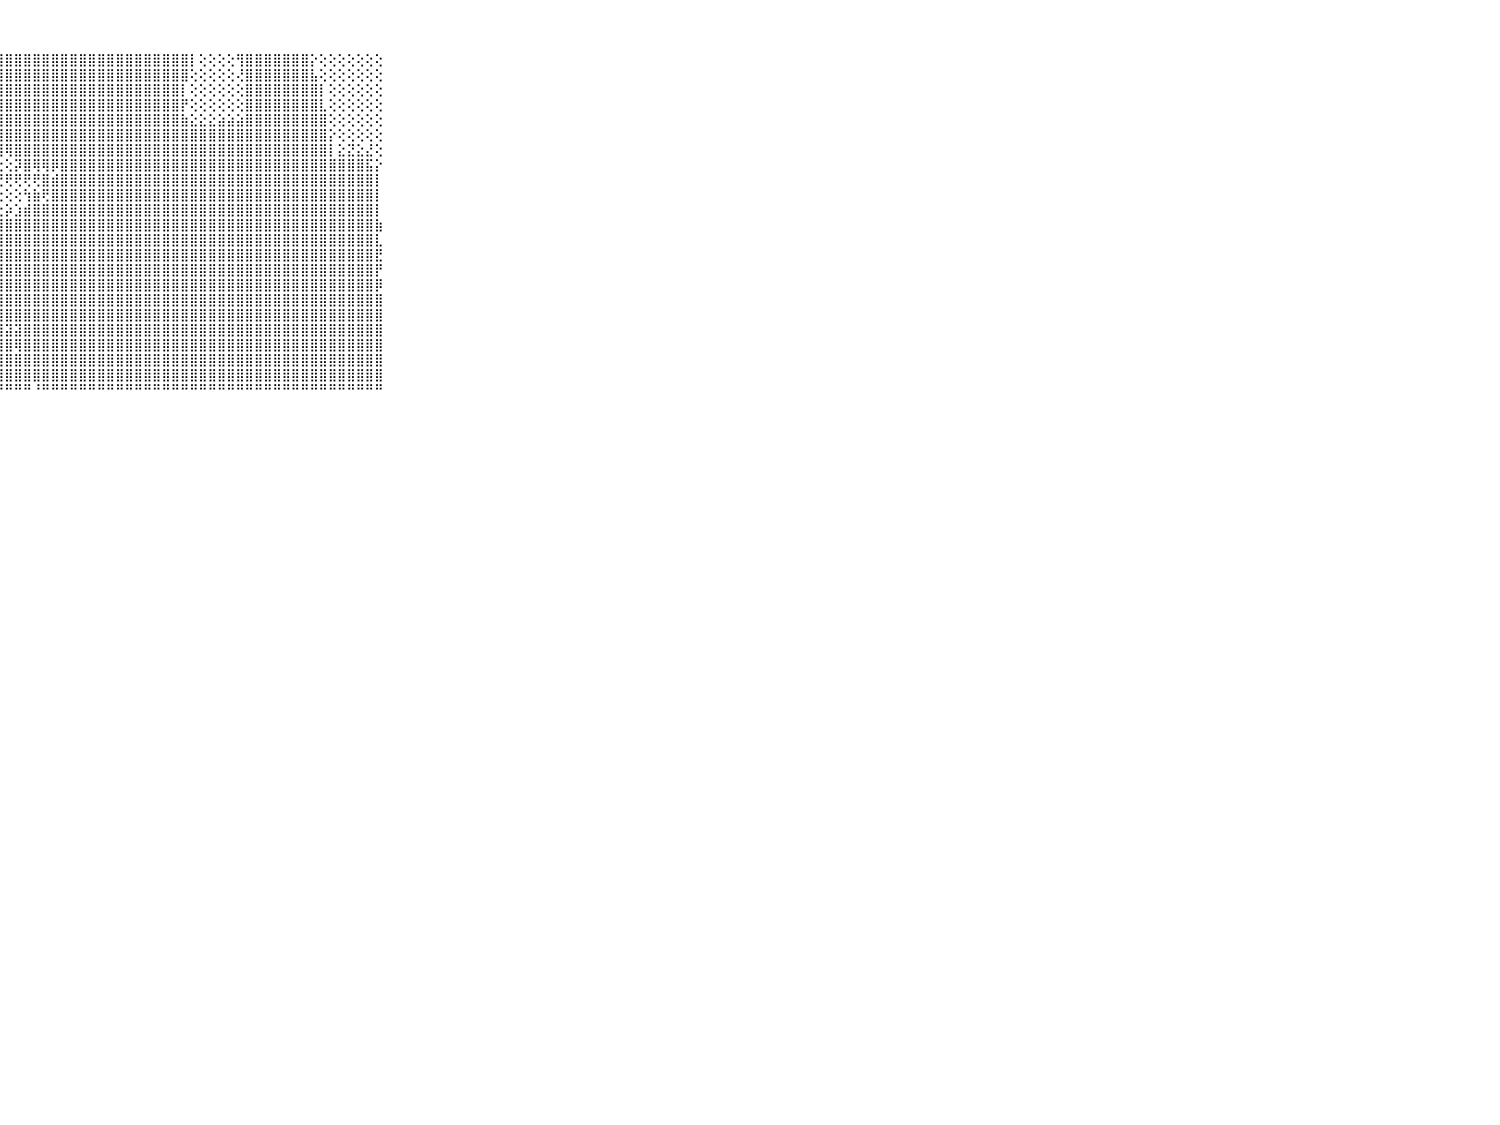

⠀⠀⠀⠀⠀⠀⠀⠀⠀⠀⠀⣿⣿⣿⣿⣿⣿⣿⣿⣿⣿⣿⣿⣿⣿⣿⣿⣿⣿⣿⣿⣿⣿⣿⣿⣿⣿⣿⣿⣿⣿⣿⣿⣿⣿⣿⣿⣿⡇⢕⢕⢕⢕⢻⣿⣿⣿⣿⣿⣿⣿⡕⢕⢕⢕⢕⢕⢕⢕⠀⠀⠀⠀⠀⠀⠀⠀⠀⠀⠀⠀
⠀⠀⠀⠀⠀⠀⠀⠀⠀⠀⠀⣿⣿⣿⣿⣿⣿⣿⣿⣿⣿⣿⣿⣿⣿⣿⣿⣿⣿⣿⣿⣿⣿⣿⣿⣿⣿⣿⣿⣿⣿⣿⣿⣿⣿⣿⣿⣿⢕⢕⢕⢕⢕⢜⣿⣿⣿⣿⣿⣿⣿⣧⢕⢕⢕⢕⢕⢕⢕⠀⠀⠀⠀⠀⠀⠀⠀⠀⠀⠀⠀
⠀⠀⠀⠀⠀⠀⠀⠀⠀⠀⠀⣿⣿⣿⣿⣿⣿⣿⣿⣿⣿⣿⣿⣿⣿⣿⣿⣿⣿⣿⣿⣿⣿⣿⣿⣿⣿⣿⣿⣿⣿⣿⣿⣿⣿⣿⣿⡇⢕⢕⢕⢕⢕⢕⣿⣿⣿⣿⣿⣿⣿⣿⡇⢕⢕⢕⢕⢕⢕⠀⠀⠀⠀⠀⠀⠀⠀⠀⠀⠀⠀
⠀⠀⠀⠀⠀⠀⠀⠀⠀⠀⠀⣿⣿⣿⣿⣿⣿⣿⣿⣿⣿⣿⣿⣿⣿⣿⣿⣿⣿⣿⣿⣿⣿⣿⣿⣿⣿⣿⣿⣿⣿⣿⣿⣿⣿⣿⣿⡟⢕⢕⢕⢕⢕⢕⣿⣿⣿⣿⣿⣿⣿⣿⣇⢕⢕⢕⢕⢕⢕⠀⠀⠀⠀⠀⠀⠀⠀⠀⠀⠀⠀
⠀⠀⠀⠀⠀⠀⠀⠀⠀⠀⠀⣿⣿⣿⣿⣿⣿⣿⣿⣿⣿⣿⣿⣿⣿⣿⣿⣿⣿⣿⣿⣿⣿⣿⣿⣿⣿⣿⣿⣿⣿⣿⣿⣿⣿⣿⣿⣷⣕⣕⣕⣵⣵⣵⣿⣿⣿⣿⣿⣿⣿⣿⣿⢕⢕⢕⢕⢕⢕⠀⠀⠀⠀⠀⠀⠀⠀⠀⠀⠀⠀
⠀⠀⠀⠀⠀⠀⠀⠀⠀⠀⠀⣿⣿⣿⣿⣿⣿⣿⣿⣿⣿⣿⣿⣿⣿⣿⣿⣿⣿⣿⣿⣿⣿⣿⣿⣿⣿⣿⣿⣿⣿⣿⣿⣿⣿⣿⣿⣿⣿⣿⣿⣿⣿⣿⣿⣿⣿⣿⣿⣿⣿⣿⣿⡕⢕⢕⢕⢕⢕⠀⠀⠀⠀⠀⠀⠀⠀⠀⠀⠀⠀
⠀⠀⠀⠀⠀⠀⠀⠀⠀⠀⠀⣿⣿⣿⣿⣿⣿⣿⣿⣿⣿⣿⣿⣿⣿⡿⢻⢿⢿⣿⣿⣿⣿⣿⣿⣿⣿⣿⣿⣿⣿⣿⣿⣿⣿⣿⣿⣿⣿⣿⣿⣿⣿⣿⣿⣿⣿⣿⣿⣿⣿⣿⣿⡇⣕⣝⣕⣜⢕⠀⠀⠀⠀⠀⠀⠀⠀⠀⠀⠀⠀
⠀⠀⠀⠀⠀⠀⠀⠀⠀⠀⠀⣿⣿⣿⣿⣿⣿⣿⣿⣿⡿⢏⢝⢕⢕⢕⣱⢕⢕⡽⣿⢿⢿⡿⣿⣿⣿⣿⣿⣿⣿⣿⣿⣿⣿⣿⣿⣿⣿⣿⣿⣿⣿⣿⣿⣿⣿⣿⣿⣿⣿⣿⣿⣿⣿⣿⣿⣯⡕⠀⠀⠀⠀⠀⠀⠀⠀⠀⠀⠀⠀
⠀⠀⠀⠀⠀⠀⠀⠀⠀⠀⠀⣿⣿⣿⣿⣿⣿⣿⡿⡝⢕⢕⢕⢱⣵⡾⠷⢟⢟⢟⢟⢟⣿⣾⣿⣿⣿⣿⣿⣿⣿⣿⣿⣿⣿⣿⣿⣿⣿⣿⣿⣿⣿⣿⣿⣿⣿⣿⣿⣿⣿⣿⣿⣿⣿⣿⣿⣿⡇⠀⠀⠀⠀⠀⠀⠀⠀⠀⠀⠀⠀
⠀⠀⠀⠀⠀⠀⠀⠀⠀⠀⠀⣿⣿⣿⣿⣿⣿⢏⣱⣵⣵⢼⣿⣵⢩⣵⢕⢔⢕⢕⢳⣷⢟⣿⣿⣿⣿⣿⣿⣿⣿⣿⣿⣿⣿⣿⣿⣿⣿⣿⣿⣿⣿⣿⣿⣿⣿⣿⣿⣿⣿⣿⣿⣿⣿⣿⣿⣿⡇⠀⠀⠀⠀⠀⠀⠀⠀⠀⠀⠀⠀
⠀⠀⠀⠀⠀⠀⠀⠀⠀⠀⠀⣿⣿⣿⣿⣿⣿⡕⡿⣿⣿⣷⣵⣵⣧⣽⣵⣕⡵⣱⣾⣿⣿⣿⣿⣿⣿⣿⣿⣿⣿⣿⣿⣿⣿⣿⣿⣿⣿⣿⣿⣿⣿⣿⣿⣿⣿⣿⣿⣿⣿⣿⣿⣿⣿⣿⣿⣿⡇⠀⠀⠀⠀⠀⠀⠀⠀⠀⠀⠀⠀
⠀⠀⠀⠀⠀⠀⠀⠀⠀⠀⠀⣿⣿⣿⣿⣿⣿⢱⣷⢻⣿⣿⣿⣿⣿⣿⣿⣿⣿⣿⣿⣿⣿⣿⣿⣿⣿⣿⣿⣿⣿⣿⣿⣿⣿⣿⣿⣿⣿⣿⣿⣿⣿⣿⣿⣿⣿⣿⣿⣿⣿⣿⣿⣿⣿⣿⣿⣿⣷⠀⠀⠀⠀⠀⠀⠀⠀⠀⠀⠀⠀
⠀⠀⠀⠀⠀⠀⠀⠀⠀⠀⠀⣿⣿⣿⣿⣿⡟⢕⢿⣿⣿⣿⣿⣿⣿⣿⣿⣿⣿⣿⣿⣿⣿⣿⣿⣿⣿⣿⣿⣿⣿⣿⣿⣿⣿⣿⣿⣿⣿⣿⣿⣿⣿⣿⣿⣿⣿⣿⣿⣿⣿⣿⣿⣿⣿⣿⣿⣿⣇⠀⠀⠀⠀⠀⠀⠀⠀⠀⠀⠀⠀
⠀⠀⠀⠀⠀⠀⠀⠀⠀⠀⠀⣿⣿⣿⣿⣿⡏⢕⢸⣿⣿⣿⣿⣿⣿⣿⣿⣿⣿⣿⣿⣿⣿⣿⣿⣿⣿⣿⣿⣿⣿⣿⣿⣿⣿⣿⣿⣿⣿⣿⣿⣿⣿⣿⣿⣿⣿⣿⣿⣿⣿⣿⣿⣿⣿⣿⣿⣿⣟⠀⠀⠀⠀⠀⠀⠀⠀⠀⠀⠀⠀
⠀⠀⠀⠀⠀⠀⠀⠀⠀⠀⠀⣿⣿⣿⣿⣿⣿⢕⣸⣿⣿⣿⣿⣿⣿⣿⣿⣿⣿⣿⣿⣿⣿⣿⣿⣿⣿⣿⣿⣿⣿⣿⣿⣿⣿⣿⣿⣿⣿⣿⣿⣿⣿⣿⣿⣿⣿⣿⣿⣿⣿⣿⣿⣿⣿⣿⣿⣿⡟⠀⠀⠀⠀⠀⠀⠀⠀⠀⠀⠀⠀
⠀⠀⠀⠀⠀⠀⠀⠀⠀⠀⠀⣿⣿⣿⣿⣿⣿⣷⣿⣿⣿⣿⣿⣯⣿⣿⣿⣿⣿⣿⣿⣿⣿⣿⣿⣿⣿⣿⣿⣿⣿⣿⣿⣿⣿⣿⣿⣿⣿⣿⣿⣿⣿⣿⣿⣿⣿⣿⣿⣿⣿⣿⣿⣿⣿⣿⣿⣿⡿⠀⠀⠀⠀⠀⠀⠀⠀⠀⠀⠀⠀
⠀⠀⠀⠀⠀⠀⠀⠀⠀⠀⠀⣿⣿⣿⣿⣿⣿⣿⣿⣿⣿⣿⣿⣿⣿⣿⣿⣿⣿⣿⣿⣿⣿⣿⣿⣿⣿⣿⣿⣿⣿⣿⣿⣿⣿⣿⣿⣿⣿⣿⣿⣿⣿⣿⣿⣿⣿⣿⣿⣿⣿⣿⣿⣿⣿⣿⣿⣿⣿⠀⠀⠀⠀⠀⠀⠀⠀⠀⠀⠀⠀
⠀⠀⠀⠀⠀⠀⠀⠀⠀⠀⠀⣿⣿⣿⣿⣿⣿⣿⣿⣿⣿⣿⣿⣿⣿⣿⣿⣿⣿⣿⣿⣿⣿⣿⣿⣿⣿⣿⣿⣿⣿⣿⣿⣿⣿⣿⣿⣿⣿⣿⣿⣿⣿⣿⣿⣿⣿⣿⣿⣿⣿⣿⣿⣿⣿⣿⣿⣿⣿⠀⠀⠀⠀⠀⠀⠀⠀⠀⠀⠀⠀
⠀⠀⠀⠀⠀⠀⠀⠀⠀⠀⠀⣿⣿⣿⣿⣿⣿⣿⣿⣿⣿⣿⣿⣿⣿⣿⣿⣿⣽⣽⣿⣿⣿⣿⣿⣿⣿⣿⣿⣿⣿⣿⣿⣿⣿⣿⣿⣿⣿⣿⣿⣿⣿⣿⣿⣿⣿⣿⣿⣿⣿⣿⣿⣿⣿⣿⣿⣿⣿⠀⠀⠀⠀⠀⠀⠀⠀⠀⠀⠀⠀
⠀⠀⠀⠀⠀⠀⠀⠀⠀⠀⠀⣿⣿⣿⣿⣿⣿⣿⣿⣿⣿⣿⣿⣿⣿⣿⣿⣿⣿⢿⣿⣿⣿⣿⣿⣿⣿⣿⣿⣿⣿⣿⣿⣿⣿⣿⣿⣿⣿⣿⣿⣿⣿⣿⣿⣿⣿⣿⣿⣿⣿⣿⣿⣿⣿⣿⣿⣿⣿⠀⠀⠀⠀⠀⠀⠀⠀⠀⠀⠀⠀
⠀⠀⠀⠀⠀⠀⠀⠀⠀⠀⠀⣿⣿⣿⣿⣿⣿⣟⣿⣿⣿⣿⣿⣿⣿⣿⣿⣿⣿⣿⣿⣿⣿⣿⣿⣿⣿⣿⣿⣿⣿⣿⣿⣿⣿⣿⣿⣿⣿⣿⣿⣿⣿⣿⣿⣿⣿⣿⣿⣿⣿⣿⣿⣿⣿⣿⣿⣿⣿⠀⠀⠀⠀⠀⠀⠀⠀⠀⠀⠀⠀
⠀⠀⠀⠀⠀⠀⠀⠀⠀⠀⠀⣿⣿⣿⣿⣿⢏⢕⣿⣿⣿⣿⣿⣿⣿⣿⣿⣿⣿⣿⣿⣿⣿⣿⣿⣿⣿⣿⣿⣿⣿⣿⣿⣿⣿⣿⣿⣿⣿⣿⣿⣿⣿⣿⣿⣿⣿⣿⣿⣿⣿⣿⣿⣿⣿⣿⣿⣿⣿⠀⠀⠀⠀⠀⠀⠀⠀⠀⠀⠀⠀
⠀⠀⠀⠀⠀⠀⠀⠀⠀⠀⠀⠛⠛⠛⠛⠋⠐⠑⠛⠛⠛⠛⠛⠛⠛⠛⠛⠛⠛⠛⠛⠘⠛⠛⠛⠛⠛⠛⠛⠛⠛⠛⠛⠛⠛⠛⠛⠛⠛⠛⠛⠛⠛⠛⠛⠛⠛⠛⠛⠛⠛⠛⠛⠛⠛⠛⠛⠛⠛⠀⠀⠀⠀⠀⠀⠀⠀⠀⠀⠀⠀